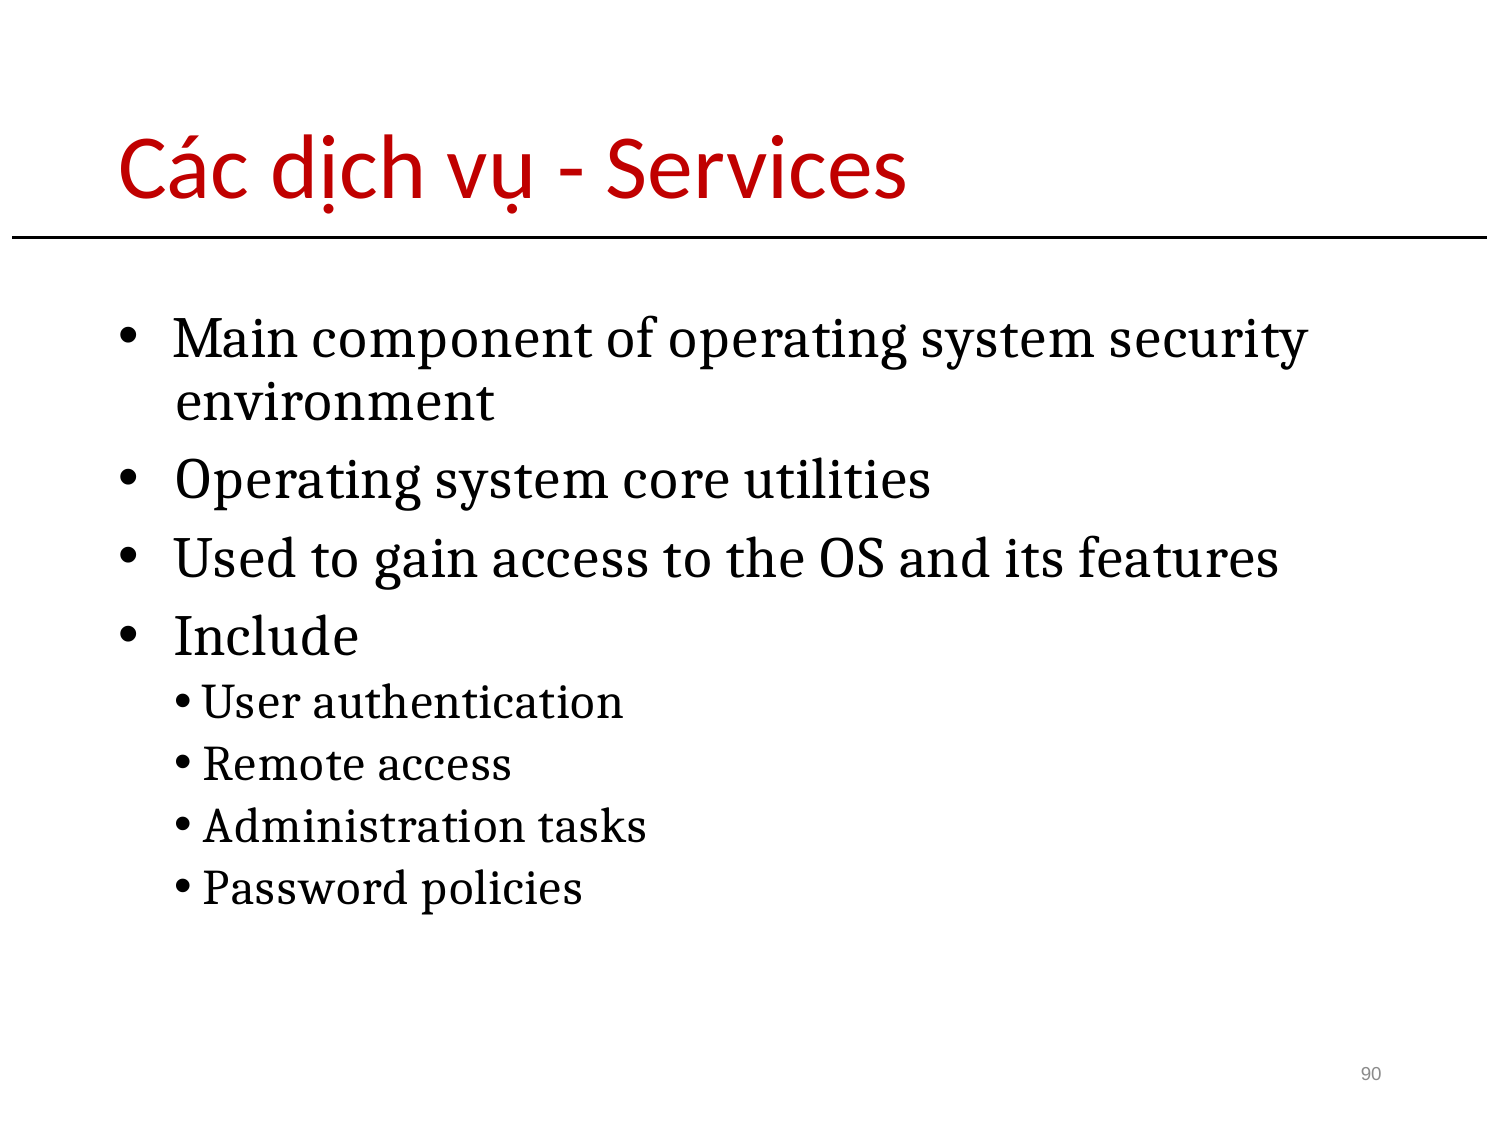

# Các dịch vụ - Services
Main component of operating system security environment
Operating system core utilities
Used to gain access to the OS and its features
Include
User authentication
Remote access
Administration tasks
Password policies
90